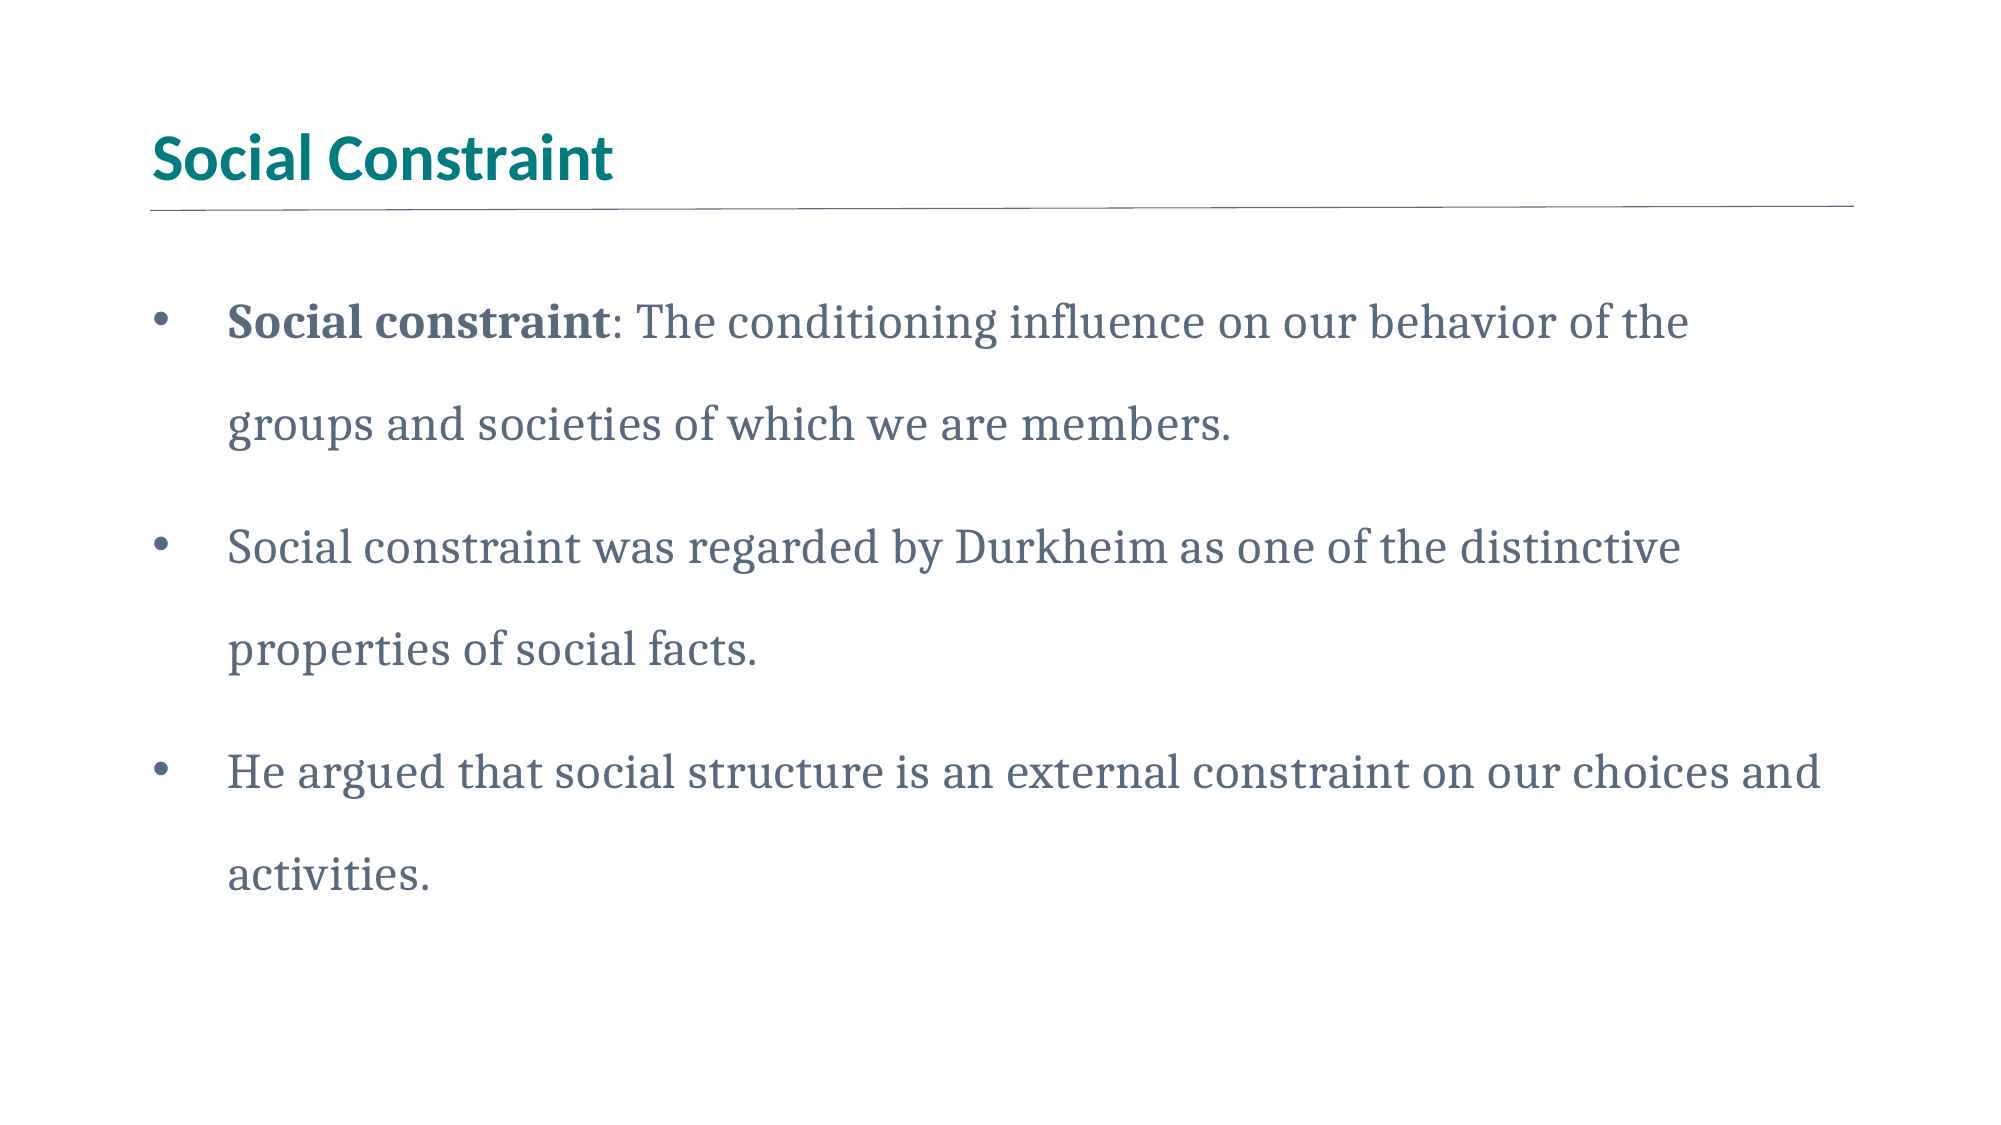

# Social Constraint
Social constraint: The conditioning influence on our behavior of the groups and societies of which we are members.
Social constraint was regarded by Durkheim as one of the distinctive properties of social facts.
He argued that social structure is an external constraint on our choices and activities.